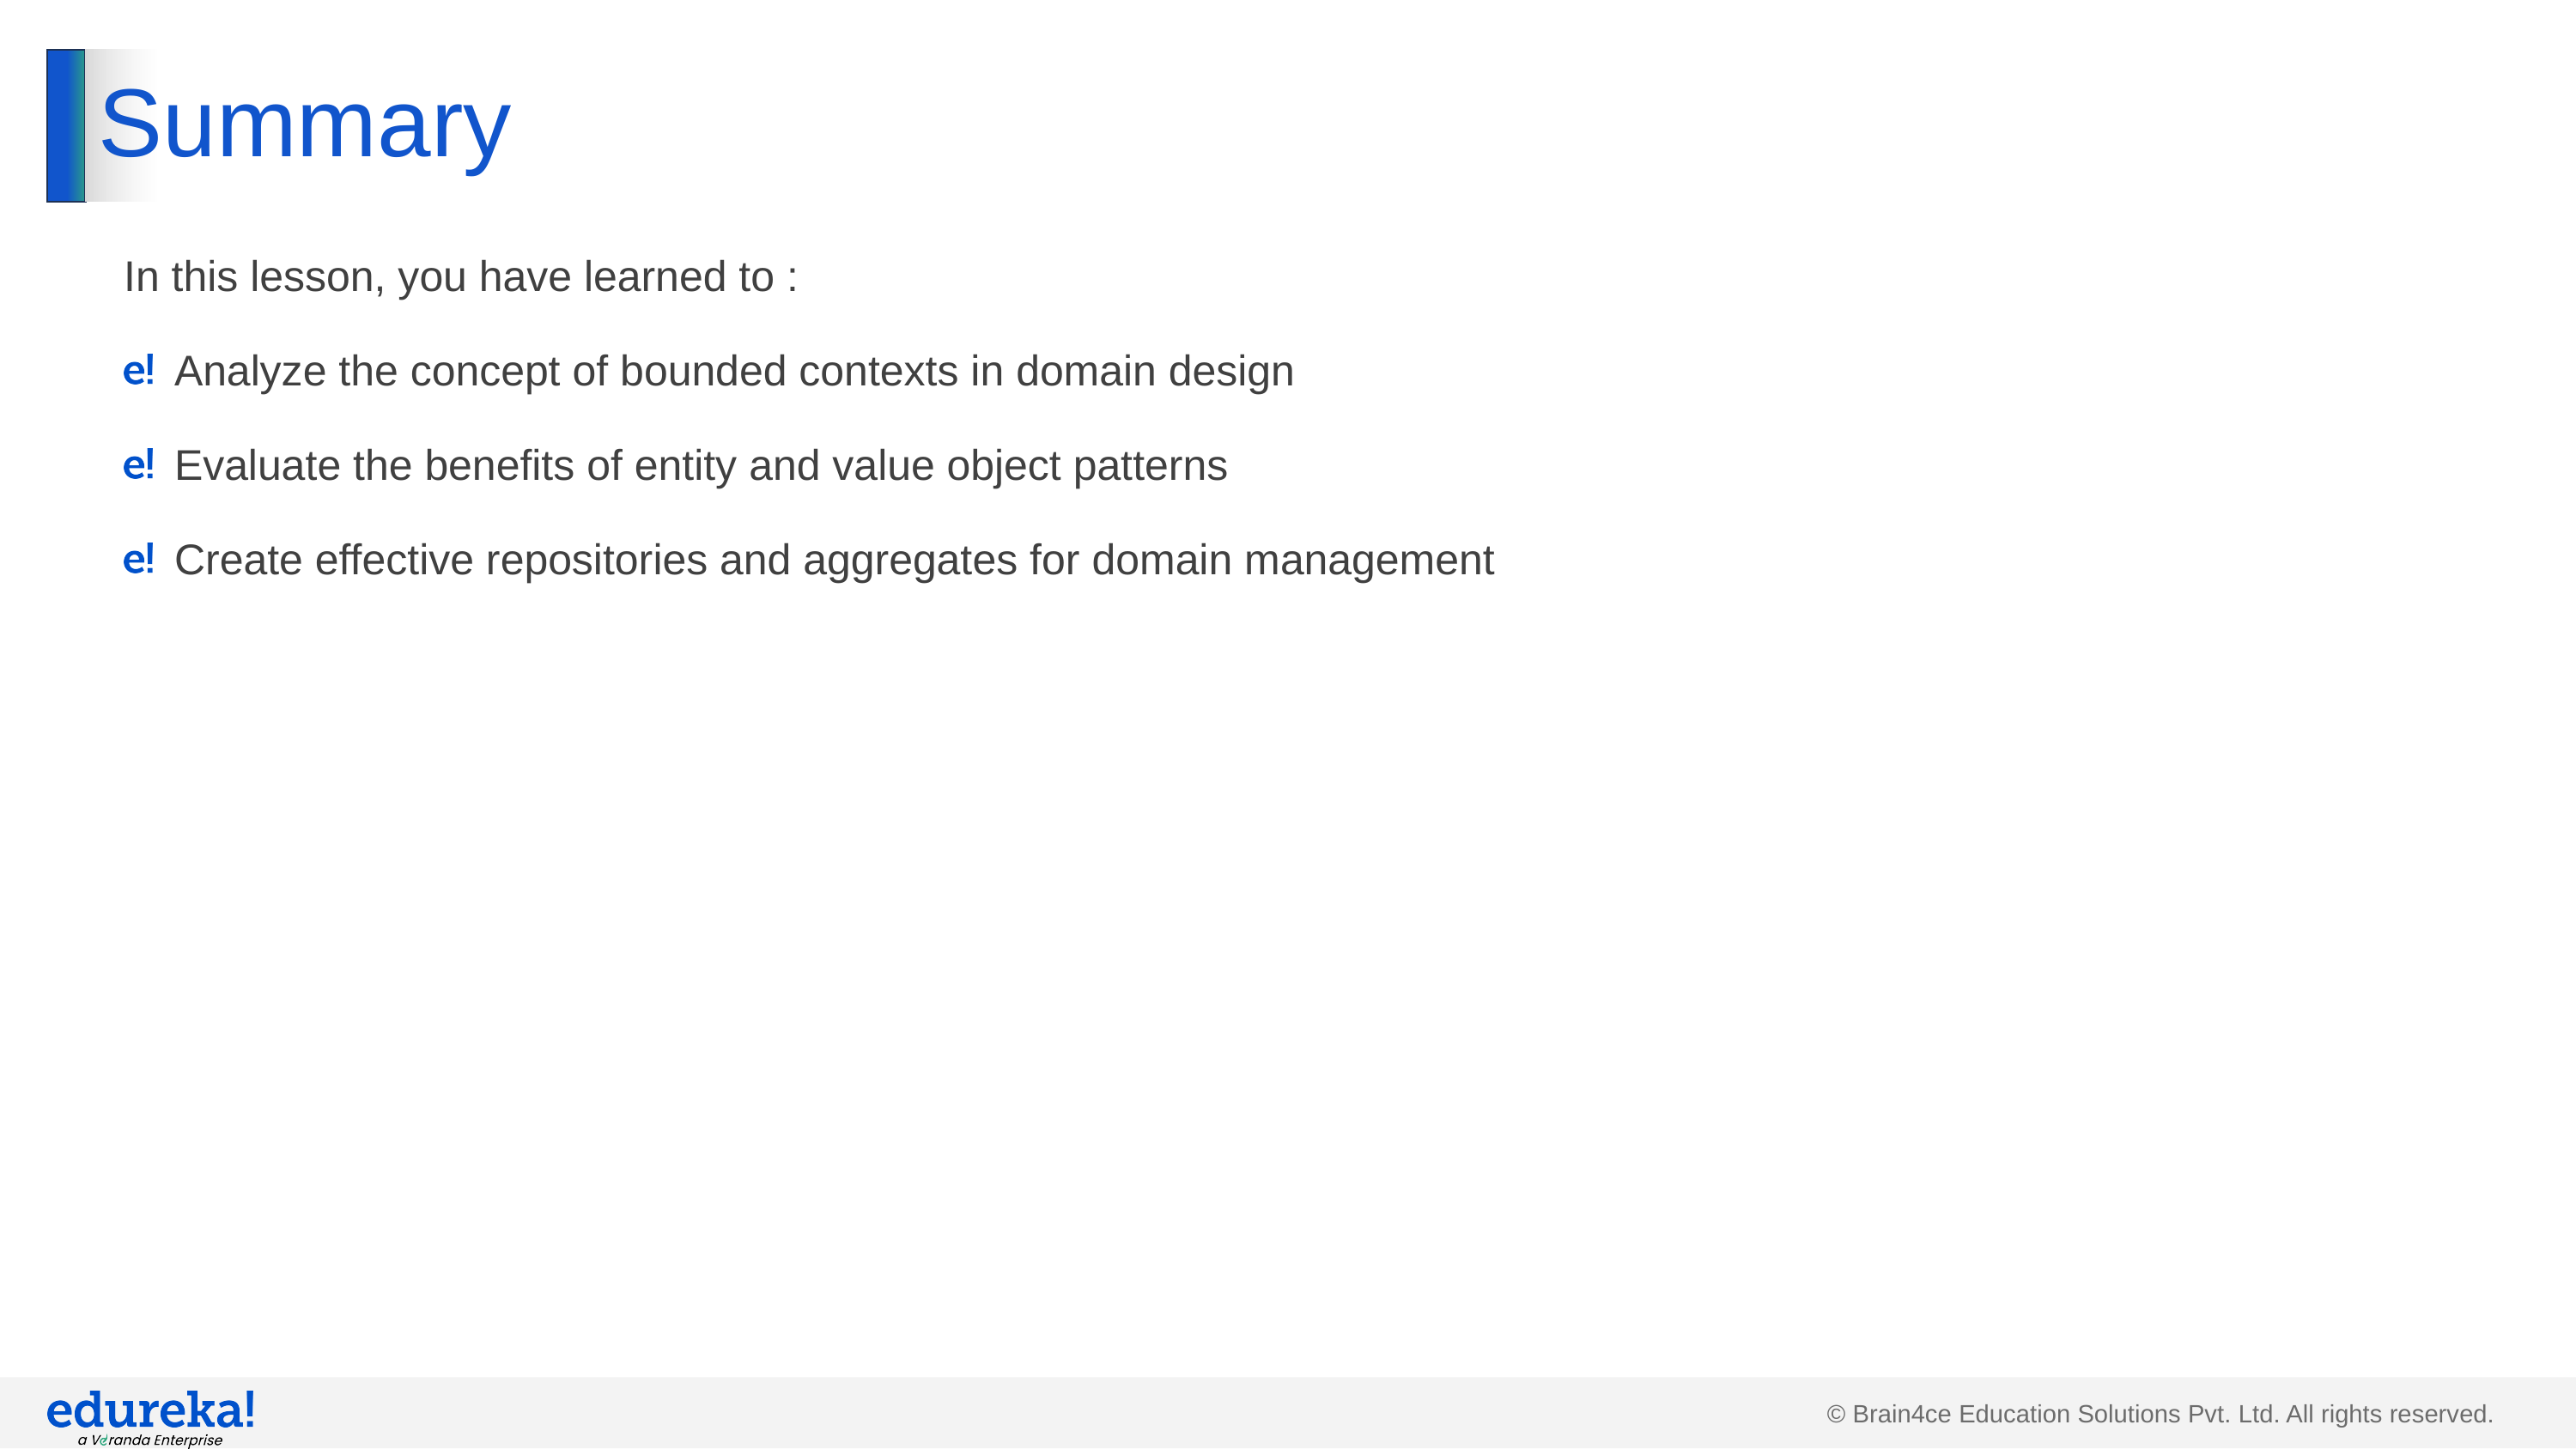

# Summary
In this lesson, you have learned to :
Analyze the concept of bounded contexts in domain design
Evaluate the benefits of entity and value object patterns
Create effective repositories and aggregates for domain management